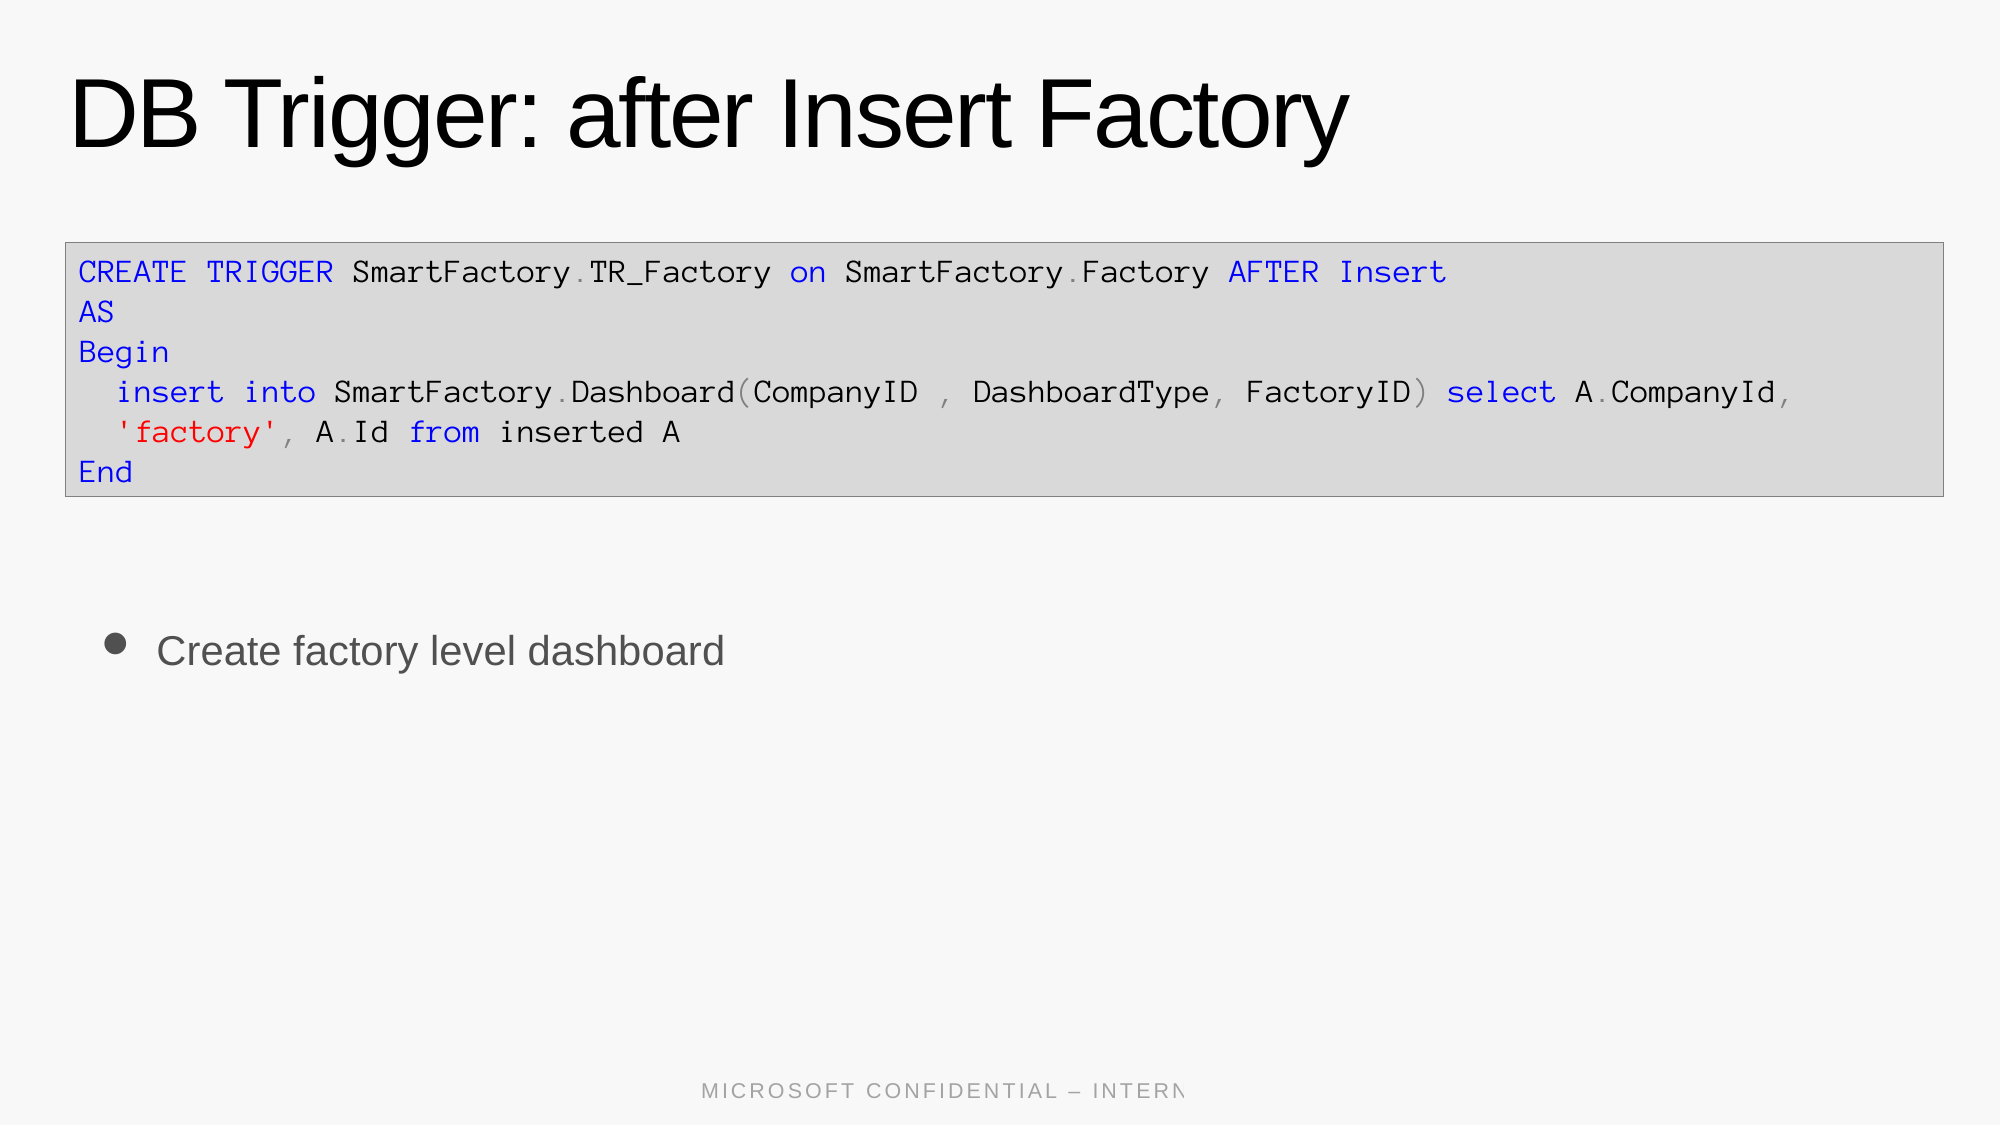

# DB Trigger: after Insert Factory
CREATE TRIGGER SmartFactory.TR_Factory on SmartFactory.Factory AFTER Insert
AS
Begin
  insert into SmartFactory.Dashboard(CompanyID , DashboardType, FactoryID) select A.CompanyId,
  'factory', A.Id from inserted A
End
Create factory level dashboard